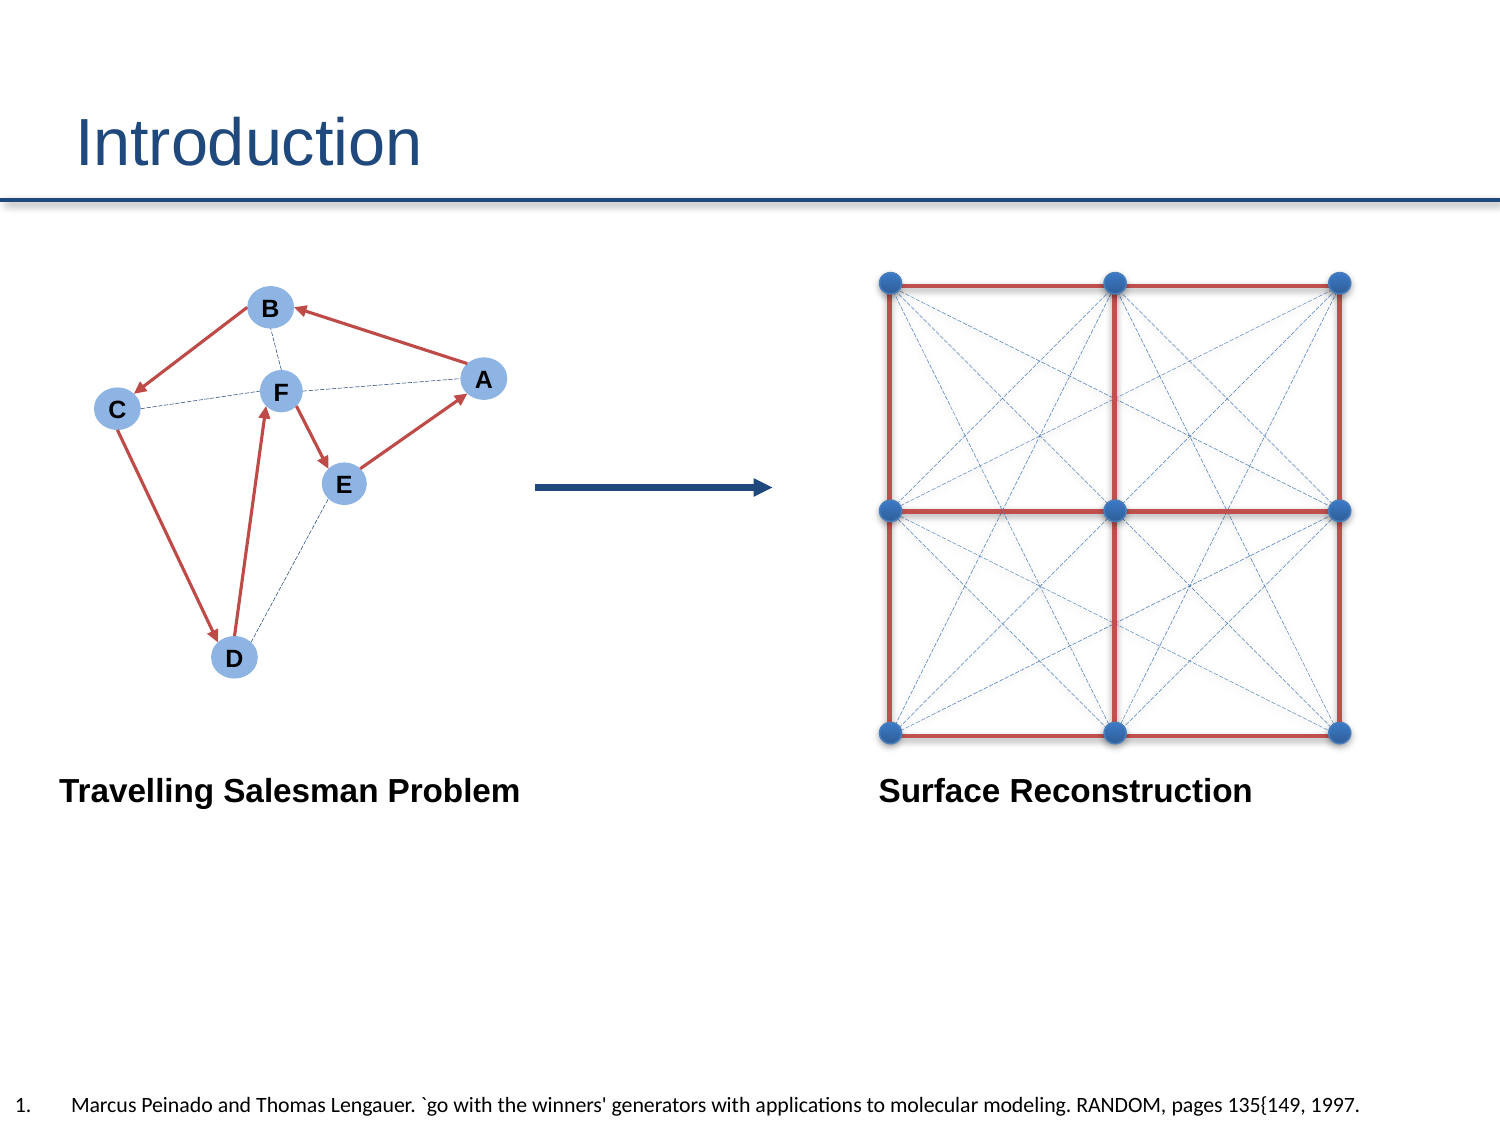

# Introduction

B
A
F
C
E
D

Travelling Salesman Problem
Surface Reconstruction
Marcus Peinado and Thomas Lengauer. `go with the winners' generators with applications to molecular modeling. RANDOM, pages 135{149, 1997.